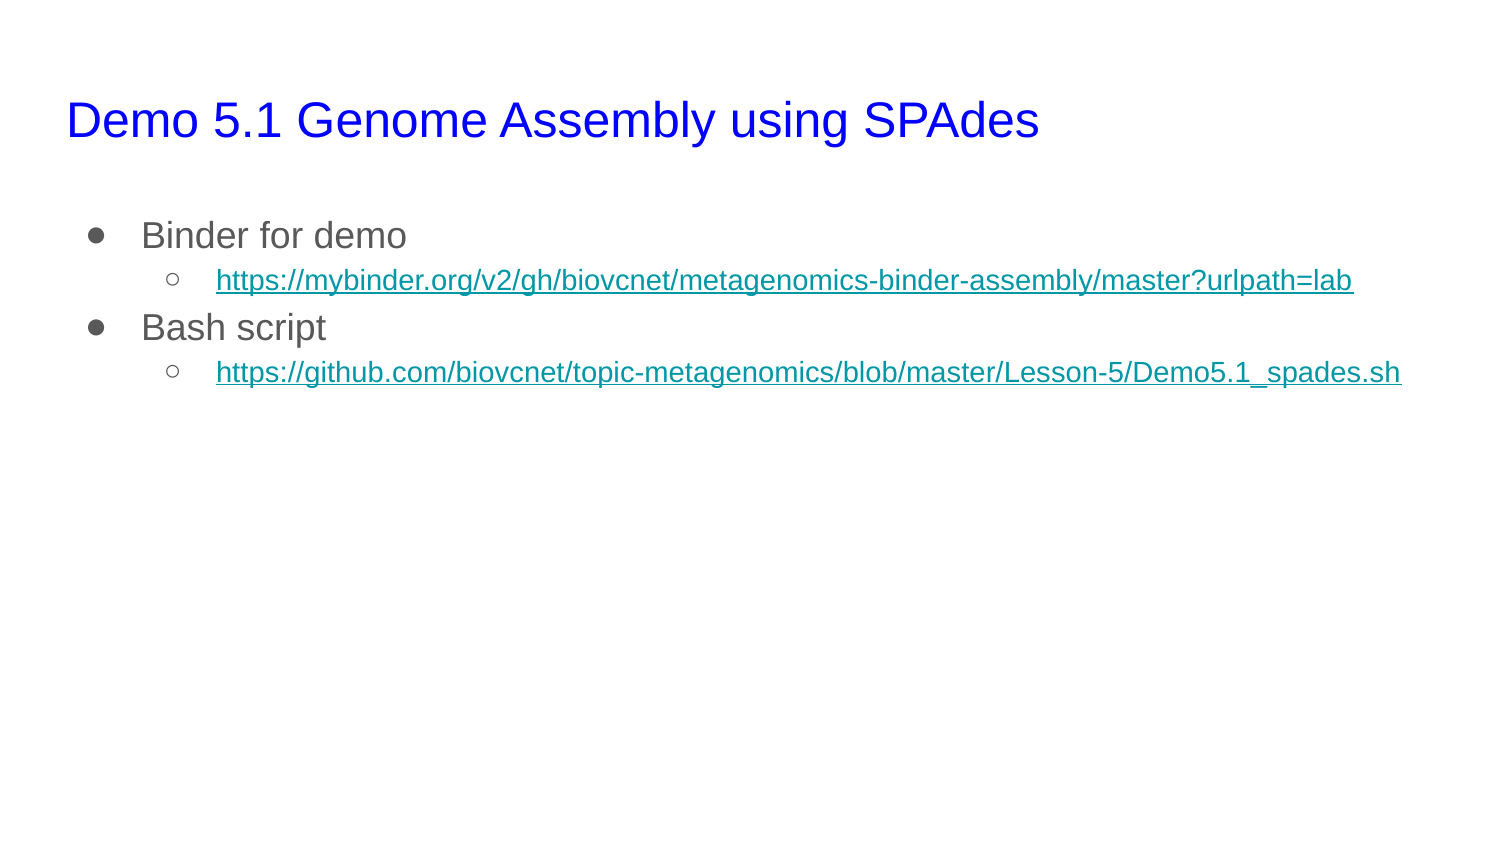

# Demo 5.1 Genome Assembly using SPAdes
Binder for demo
https://mybinder.org/v2/gh/biovcnet/metagenomics-binder-assembly/master?urlpath=lab
Bash script
https://github.com/biovcnet/topic-metagenomics/blob/master/Lesson-5/Demo5.1_spades.sh